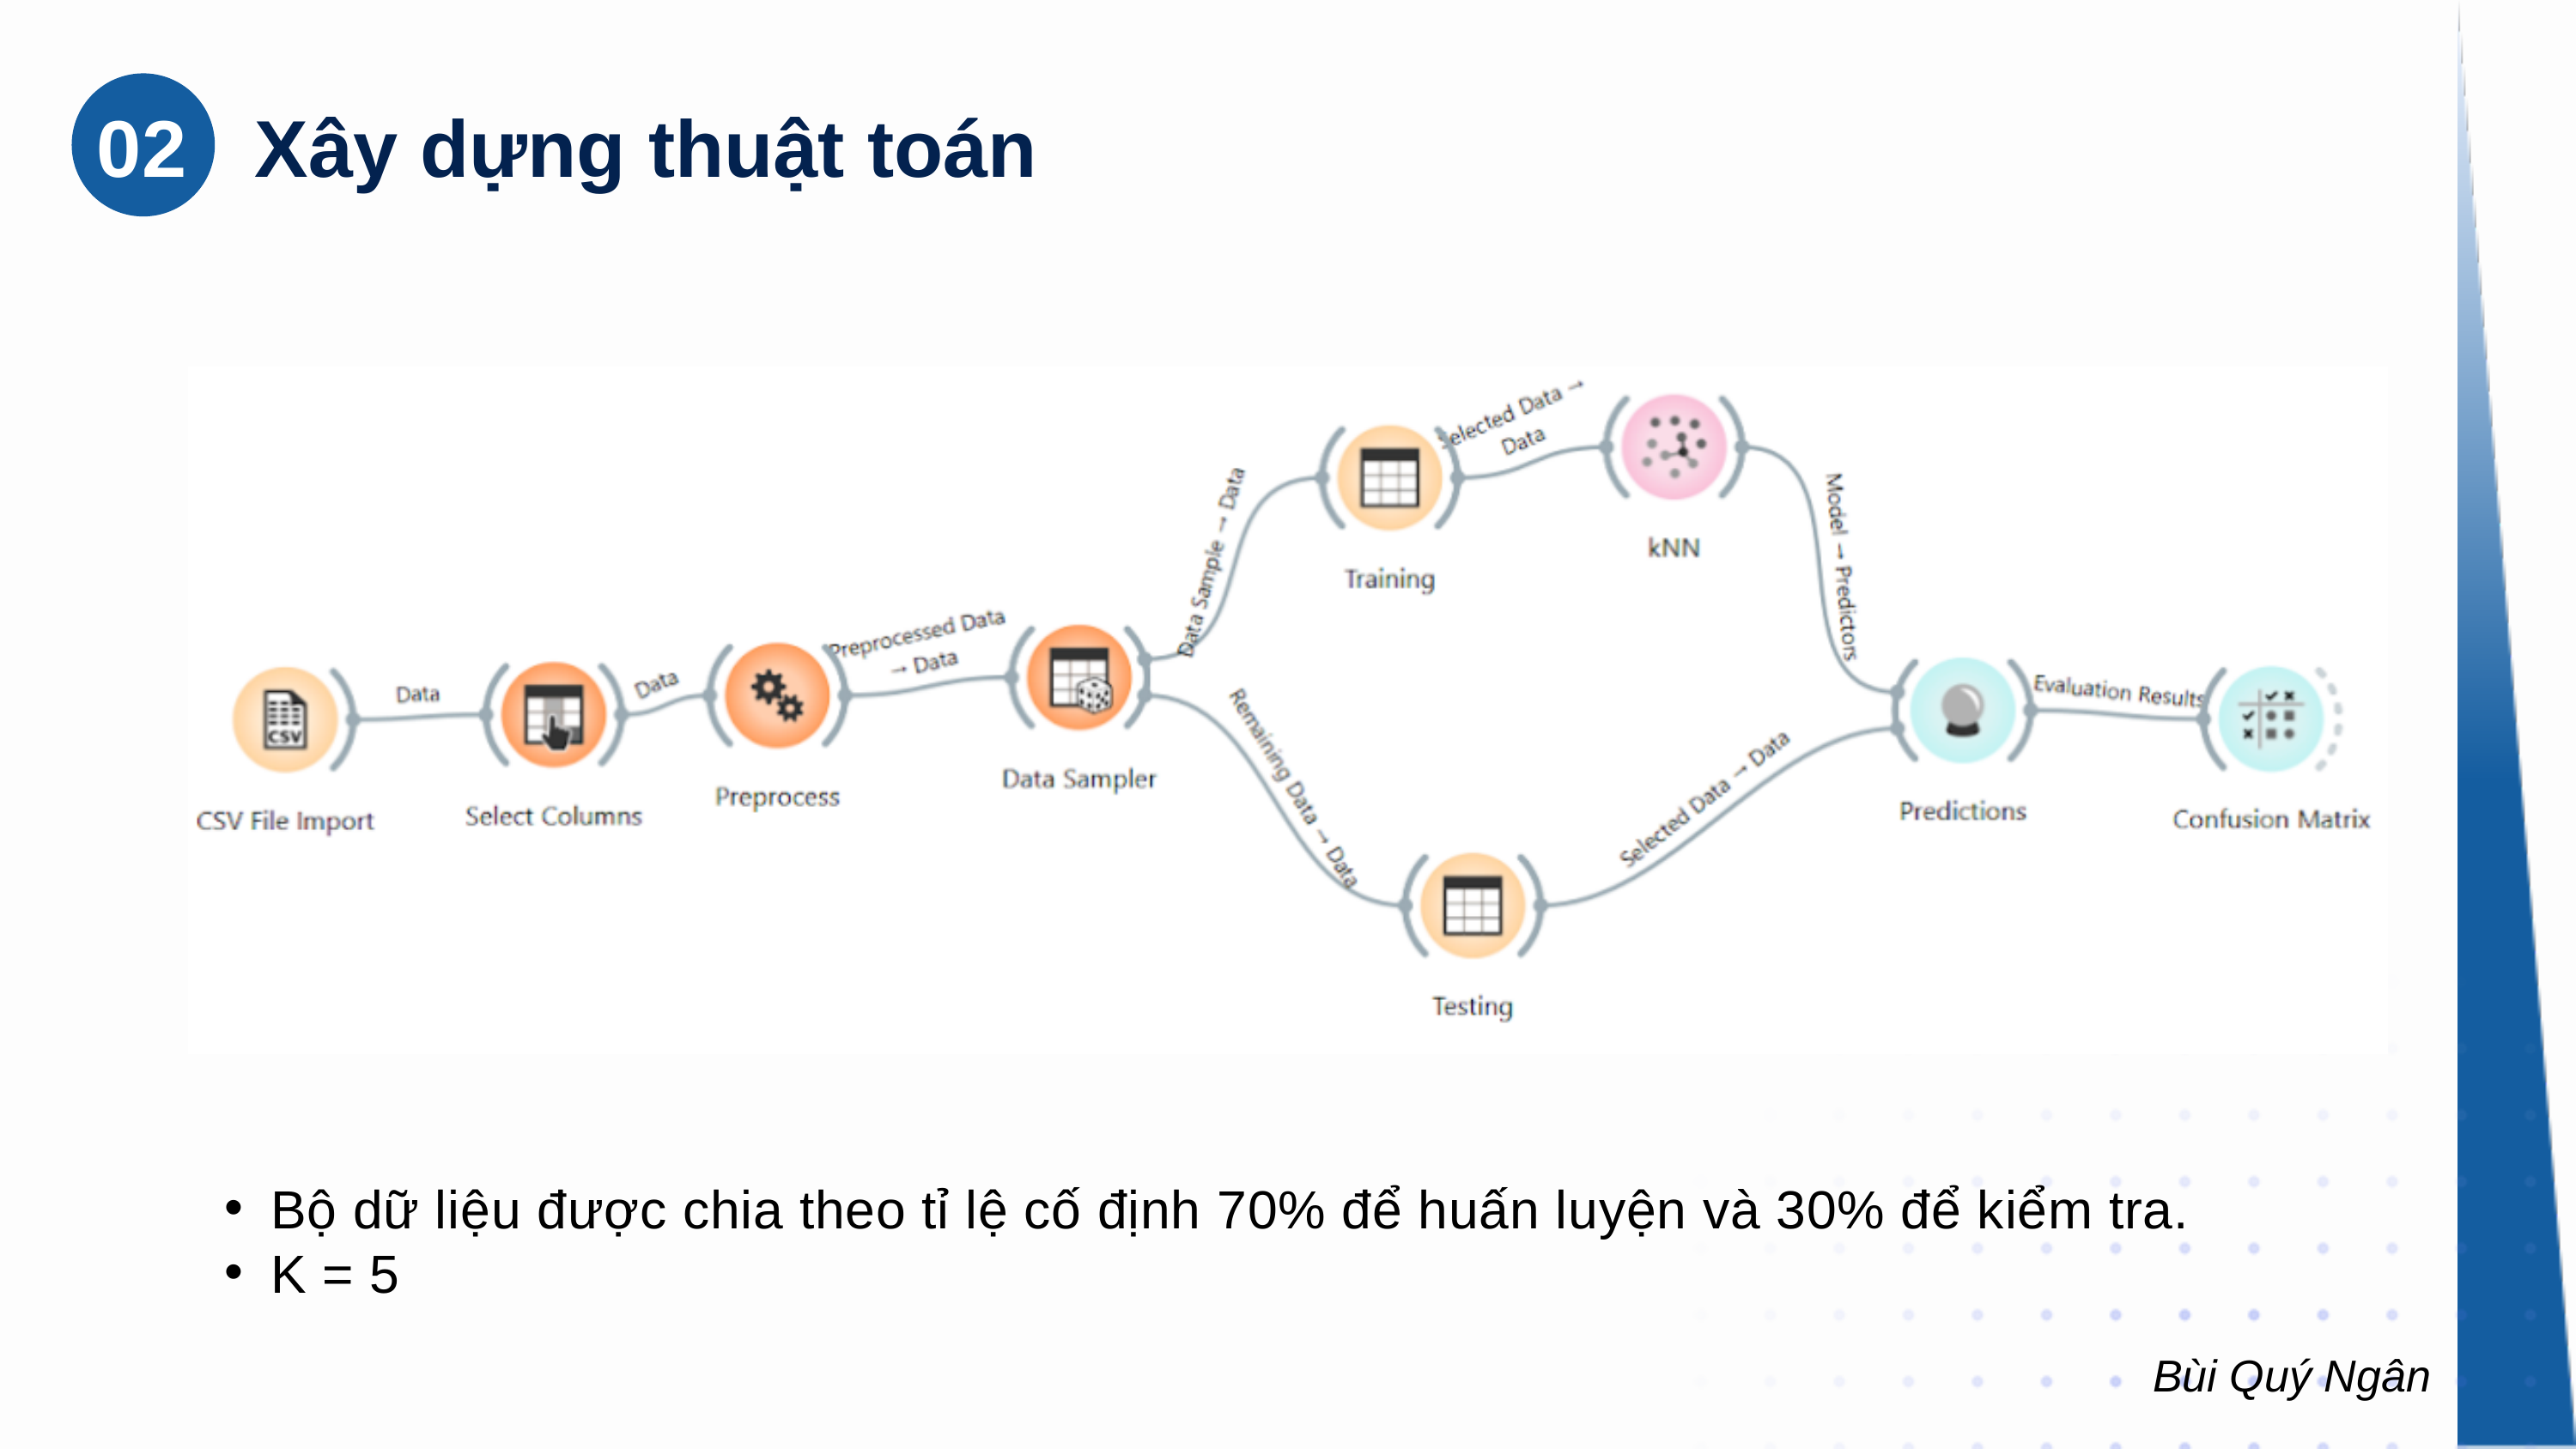

02
Xây dựng thuật toán

Bộ dữ liệu được chia theo tỉ lệ cố định 70% để huấn luyện và 30% để kiểm tra.
K = 5
Bùi Quý Ngân